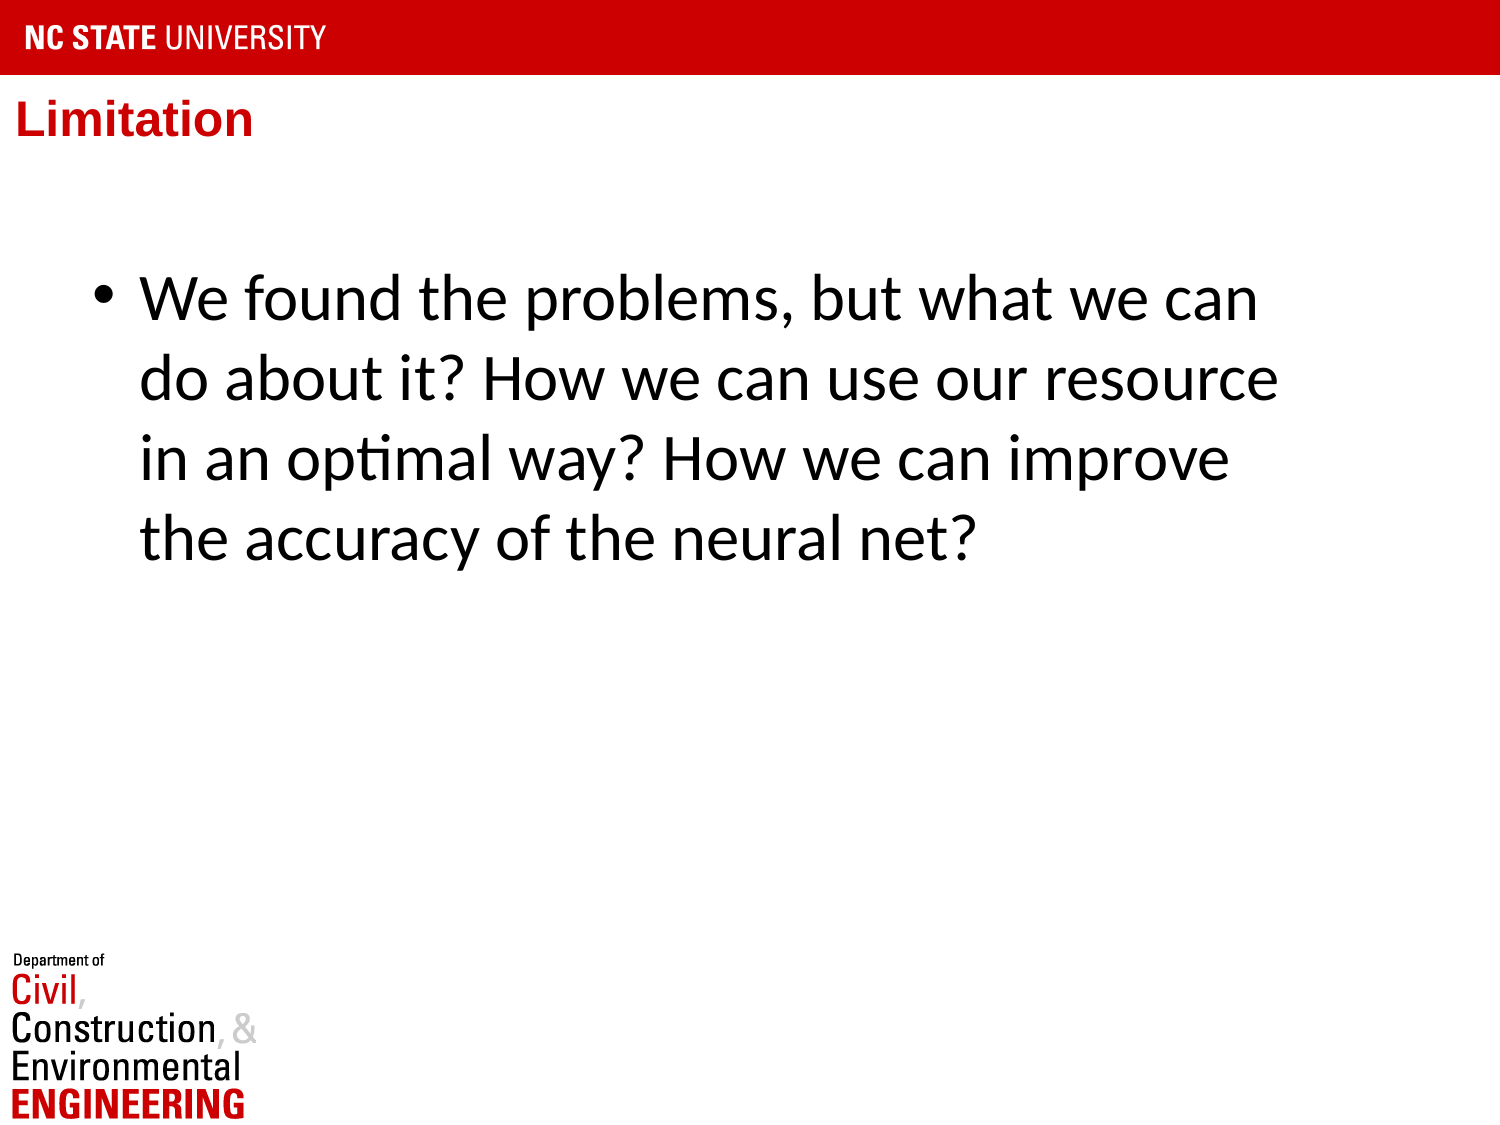

# Limitation
We found the problems, but what we can do about it? How we can use our resource in an optimal way? How we can improve the accuracy of the neural net?